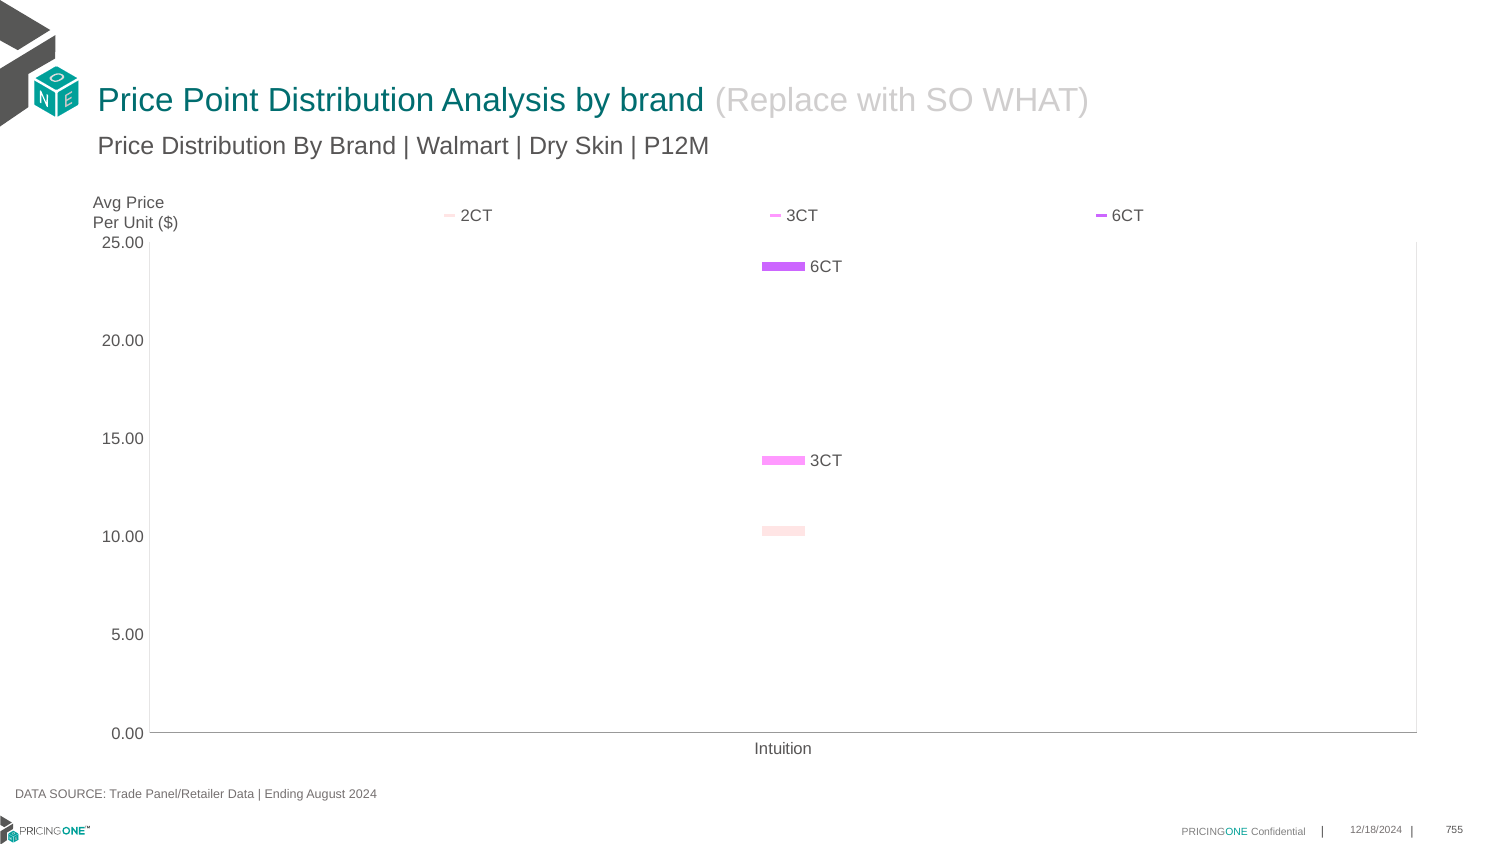

# Price Point Distribution Analysis by brand (Replace with SO WHAT)
Price Distribution By Brand | Walmart | Dry Skin | P12M

### Chart

| Category | 2CT | 3CT | 6CT |
|---|---|---|---|
| Intuition | 10.267933974445631 | 13.874017846435377 | 23.740534647988156 |
Avg Price
Per Unit ($)
DATA SOURCE: Trade Panel/Retailer Data | Ending August 2024
12/18/2024
755